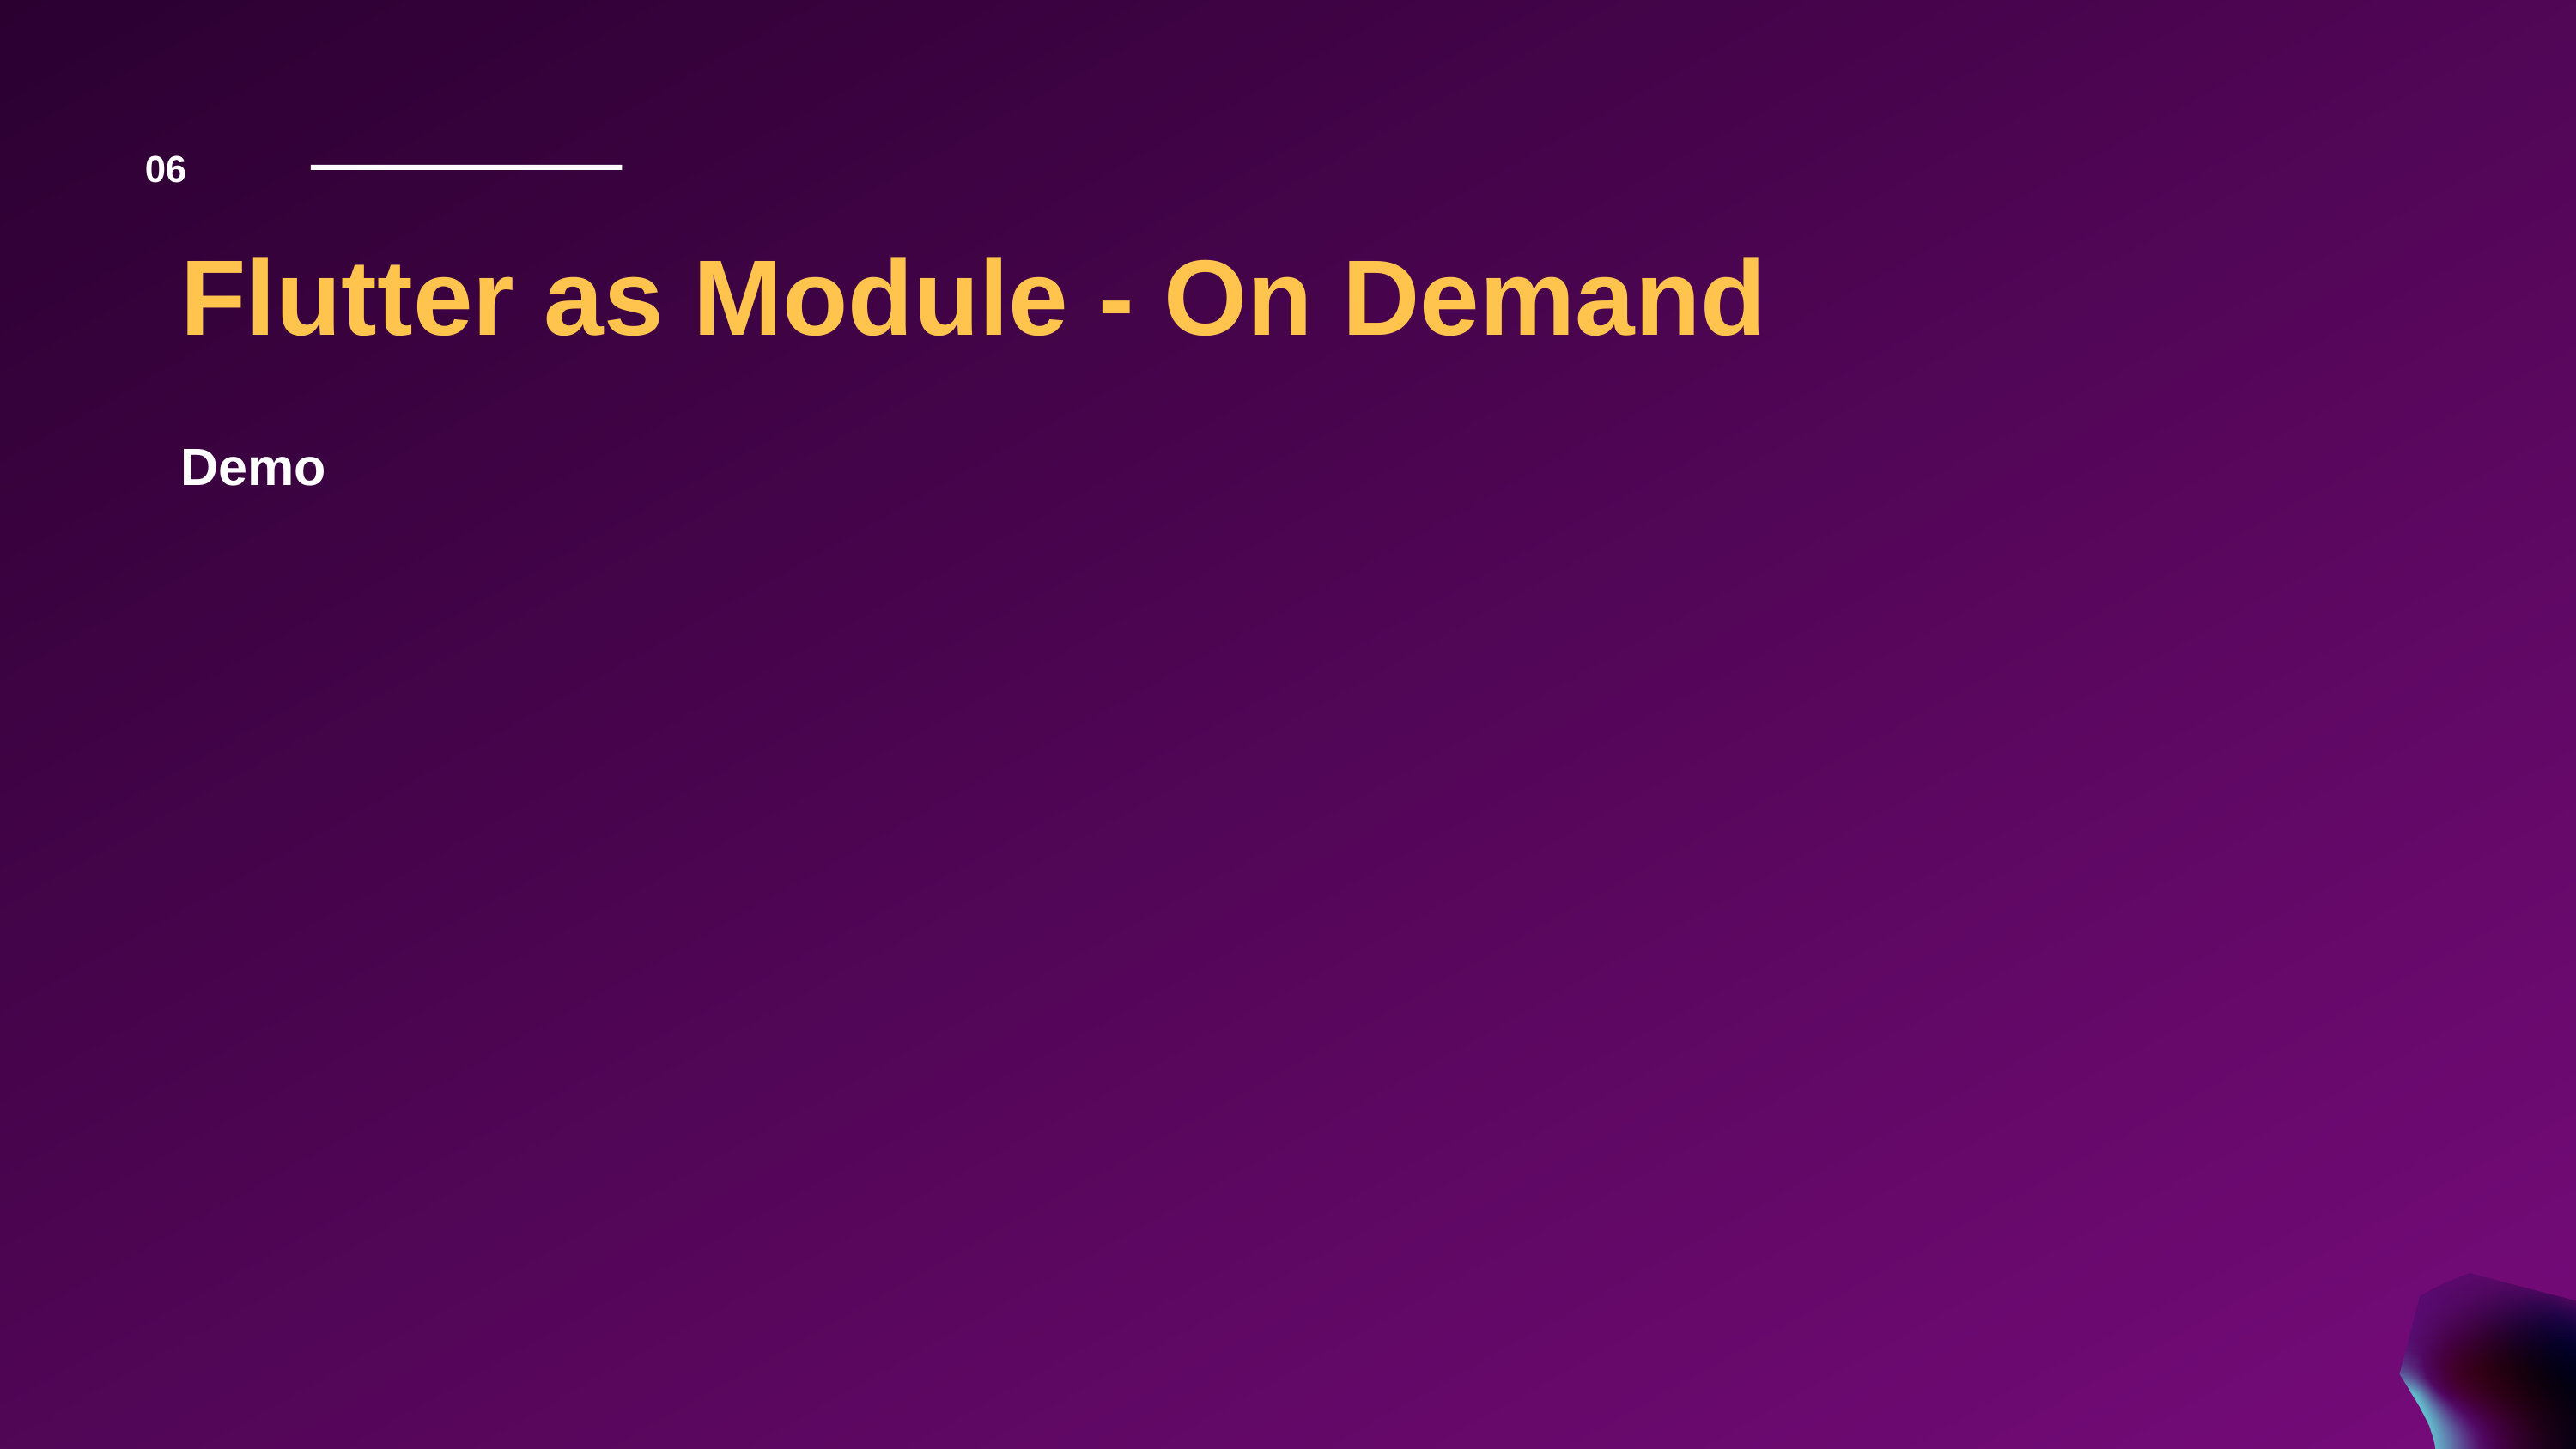

06

Flutter as Module - On Demand
Demo